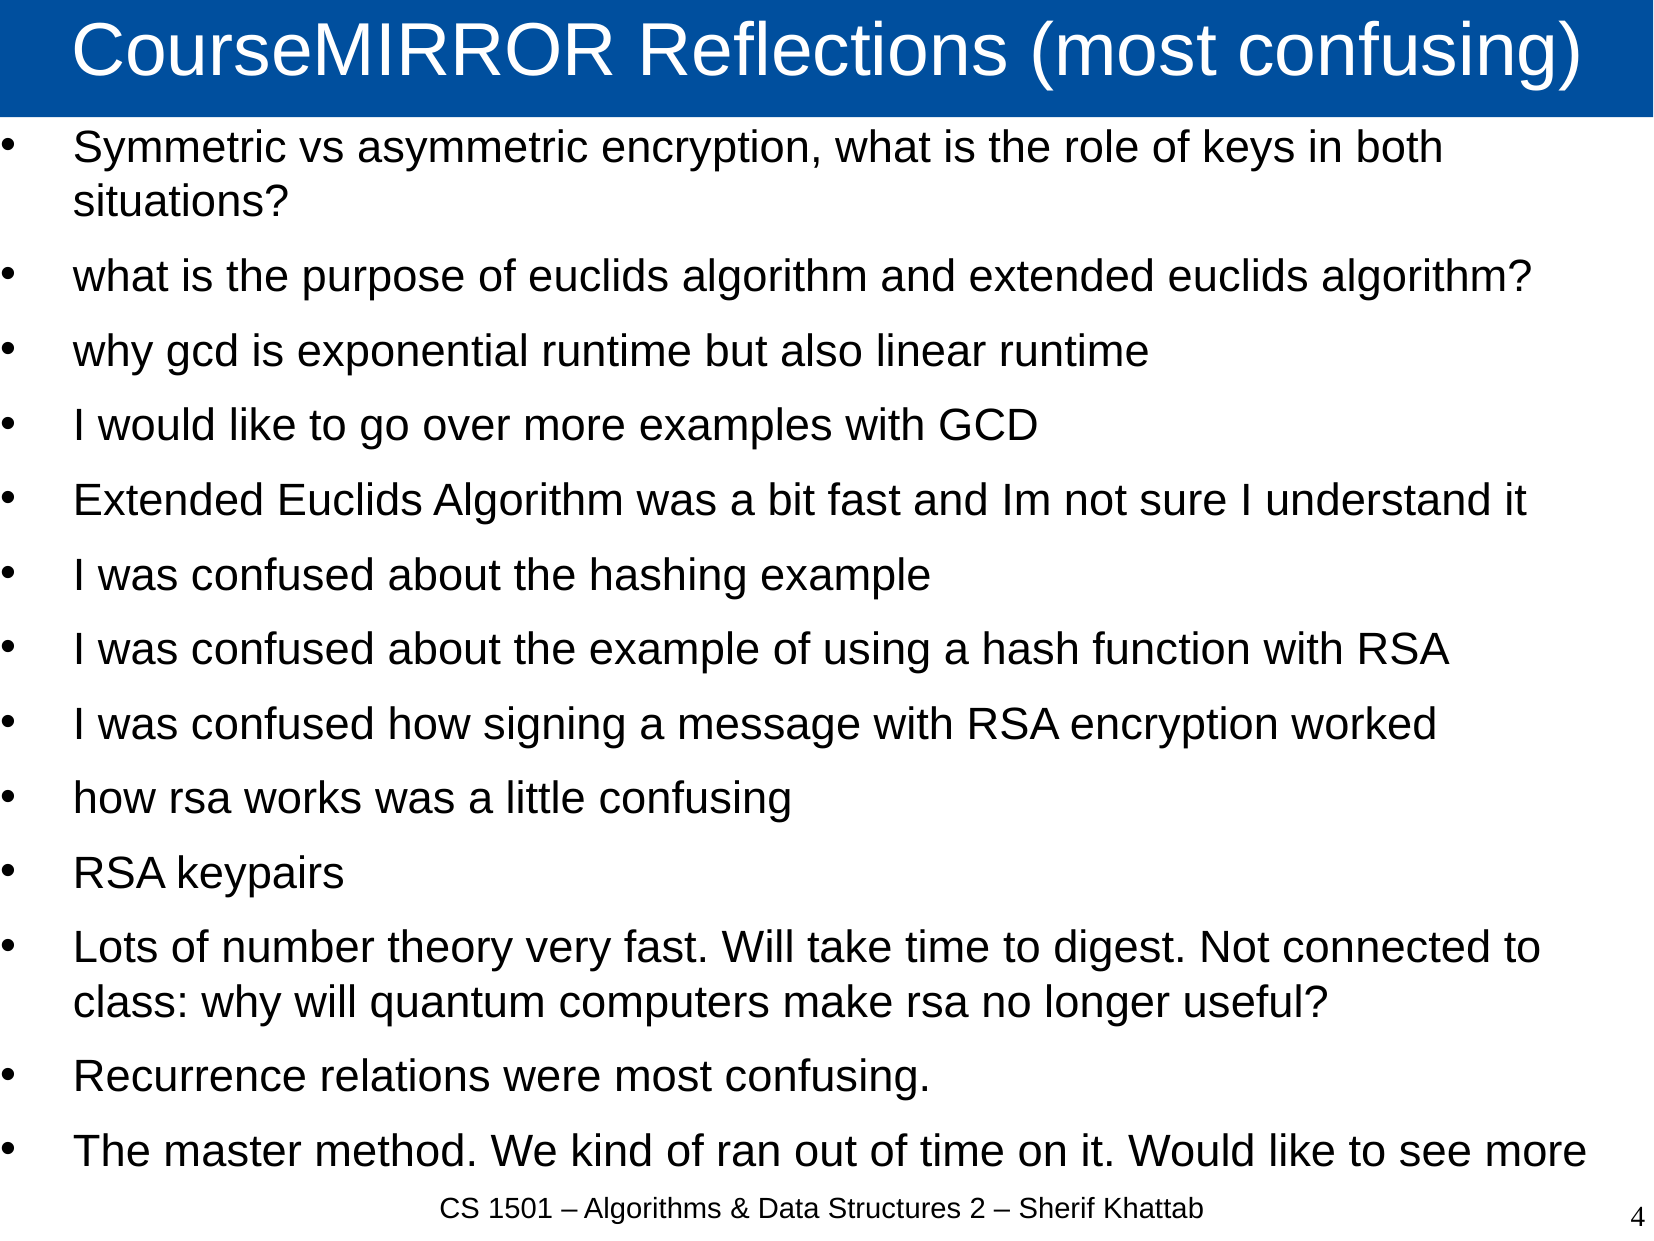

# CourseMIRROR Reflections (most confusing)
Symmetric vs asymmetric encryption, what is the role of keys in both situations?
what is the purpose of euclids algorithm and extended euclids algorithm?
why gcd is exponential runtime but also linear runtime
I would like to go over more examples with GCD
Extended Euclids Algorithm was a bit fast and Im not sure I understand it
I was confused about the hashing example
I was confused about the example of using a hash function with RSA
I was confused how signing a message with RSA encryption worked
how rsa works was a little confusing
RSA keypairs
Lots of number theory very fast. Will take time to digest. Not connected to class: why will quantum computers make rsa no longer useful?
Recurrence relations were most confusing.
The master method. We kind of ran out of time on it. Would like to see more
CS 1501 – Algorithms & Data Structures 2 – Sherif Khattab
4